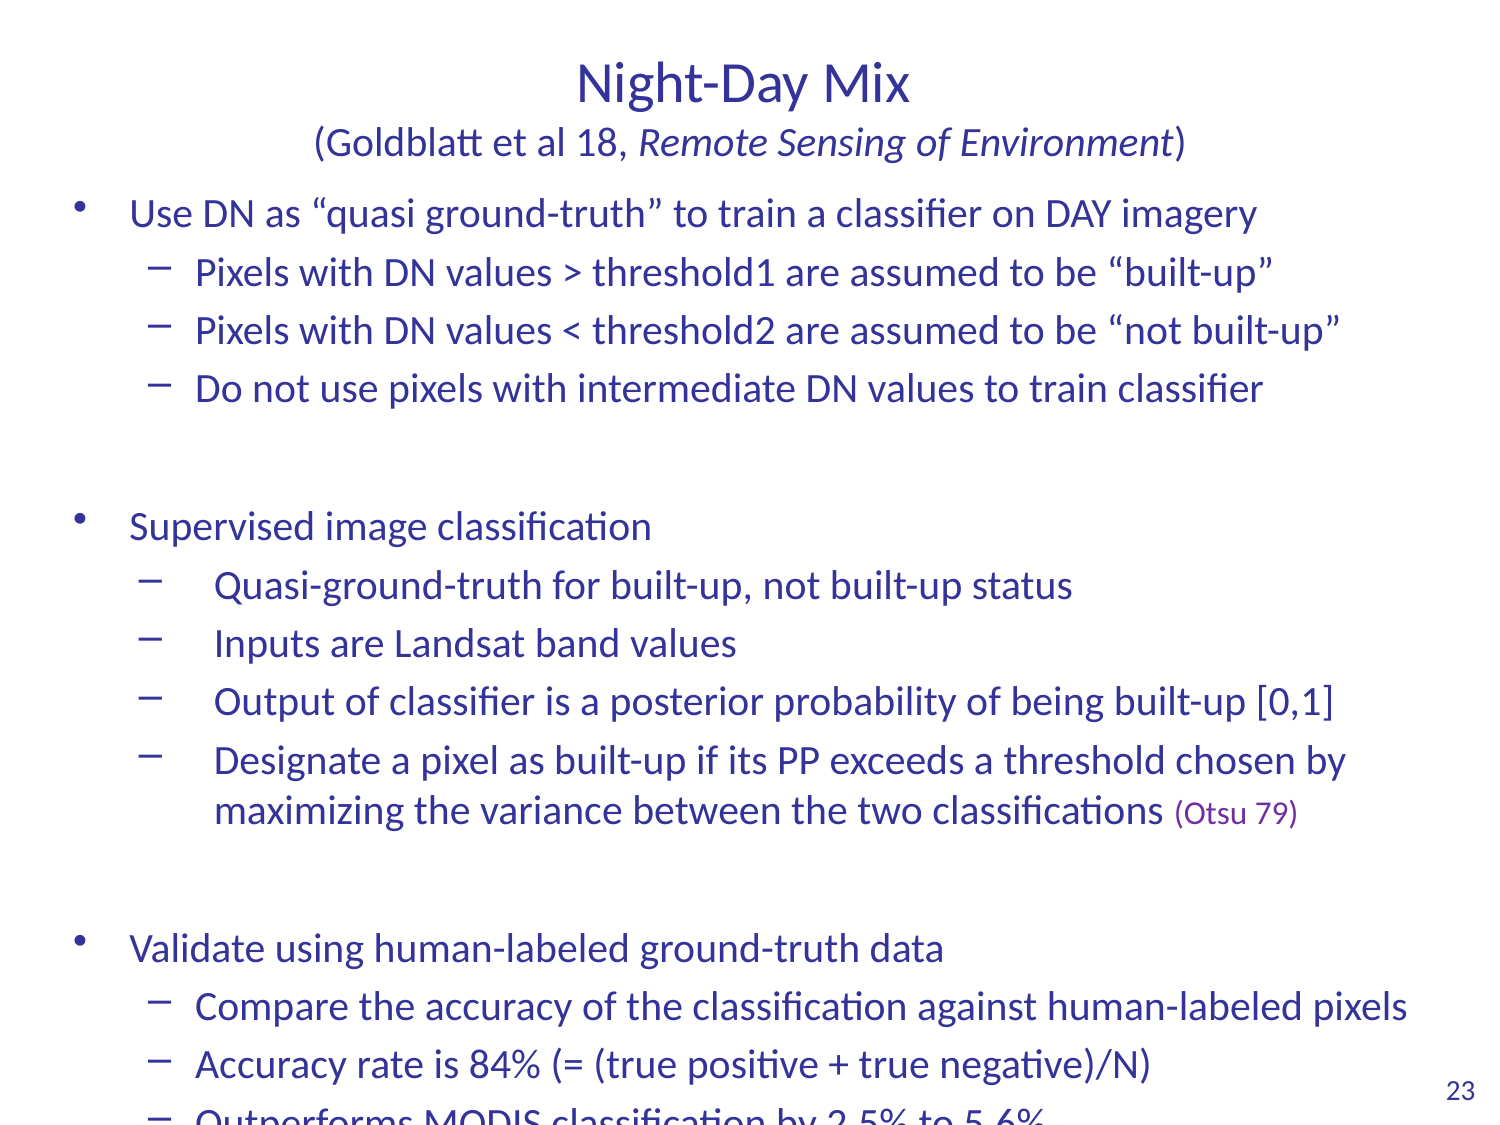

# Night-Day Mix (Goldblatt et al 18, Remote Sensing of Environment)
Use DN as “quasi ground-truth” to train a classifier on DAY imagery
Pixels with DN values > threshold1 are assumed to be “built-up”
Pixels with DN values < threshold2 are assumed to be “not built-up”
Do not use pixels with intermediate DN values to train classifier

Supervised image classification
Quasi-ground-truth for built-up, not built-up status
Inputs are Landsat band values
Output of classifier is a posterior probability of being built-up [0,1]
Designate a pixel as built-up if its PP exceeds a threshold chosen by maximizing the variance between the two classifications (Otsu 79)

Validate using human-labeled ground-truth data
Compare the accuracy of the classification against human-labeled pixels
Accuracy rate is 84% (= (true positive + true negative)/N)
Outperforms MODIS classification by 2.5% to 5.6%

23